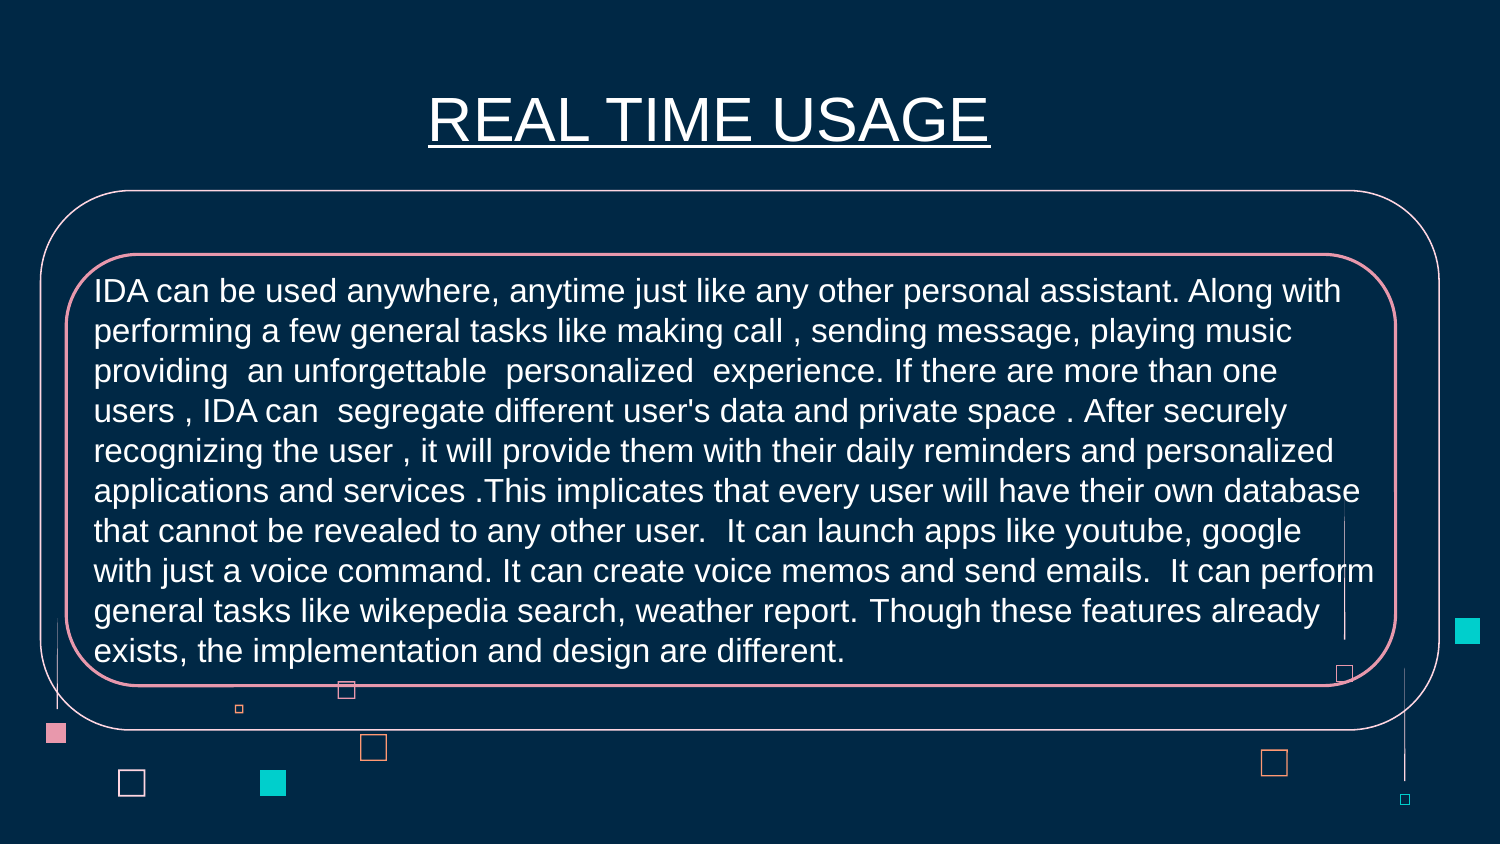

# REAL TIME USAGE

IDA can be used anywhere, anytime just like any other personal assistant. Along with performing a few general tasks like making call , sending message, playing music  providing  an unforgettable  personalized  experience. If there are more than one users , IDA can  segregate different user's data and private space . After securely recognizing the user , it will provide them with their daily reminders and personalized applications and services .This implicates that every user will have their own database that cannot be revealed to any other user.  It can launch apps like youtube, google with just a voice command. It can create voice memos and send emails.  It can perform general tasks like wikepedia search, weather report. Though these features already exists, the implementation and design are different.